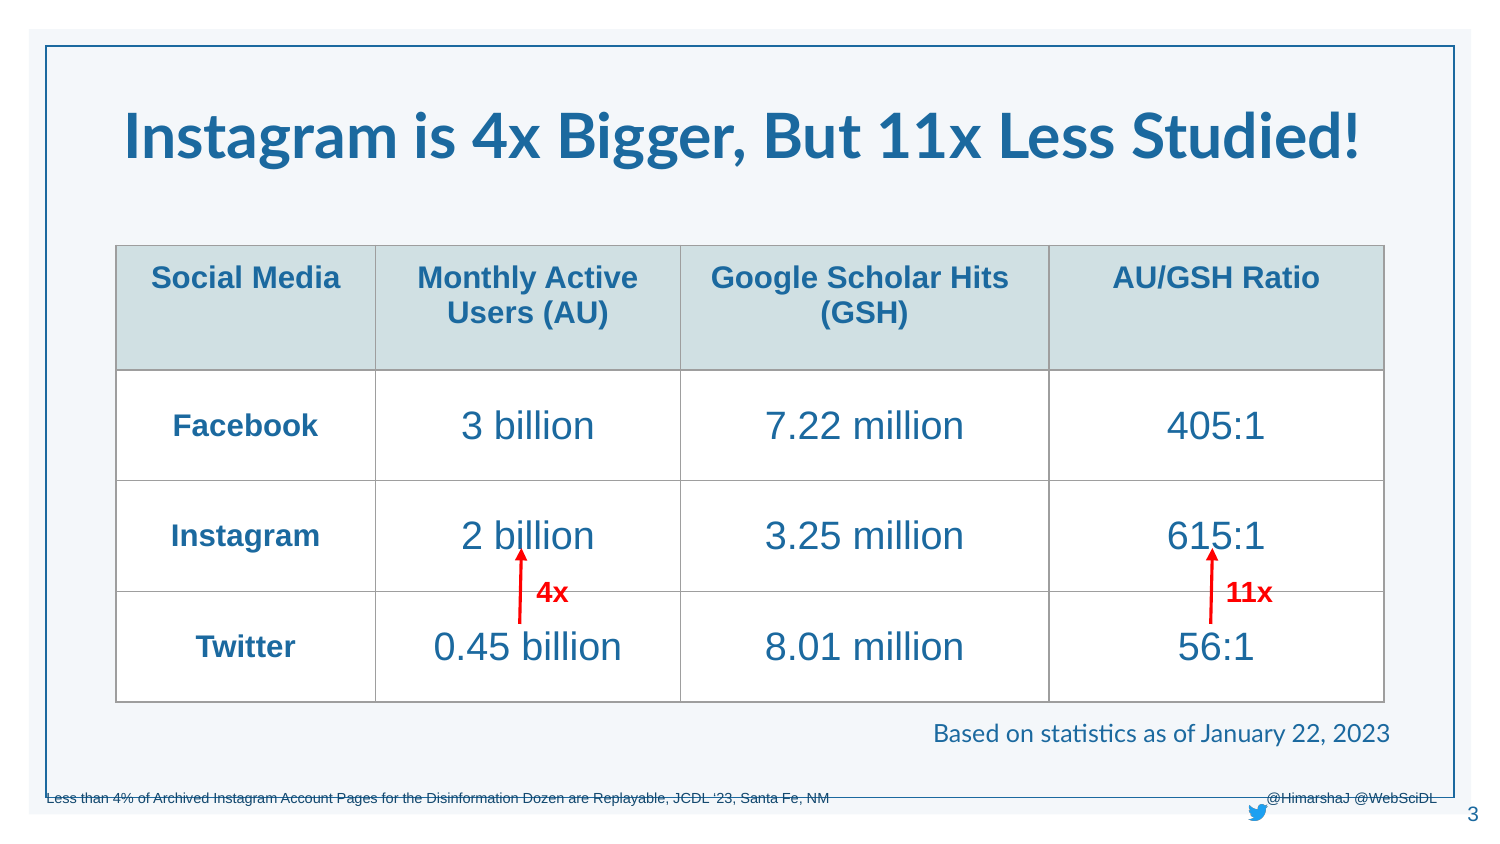

# Instagram is 4x Bigger, But 11x Less Studied!
| Social Media | Monthly Active Users (AU) | Google Scholar Hits (GSH) | AU/GSH Ratio |
| --- | --- | --- | --- |
| Facebook | 3 billion | 7.22 million | 405:1 |
| Instagram | 2 billion | 3.25 million | 615:1 |
| Twitter | 0.45 billion | 8.01 million | 56:1 |
4x
11x
Based on statistics as of January 22, 2023
3